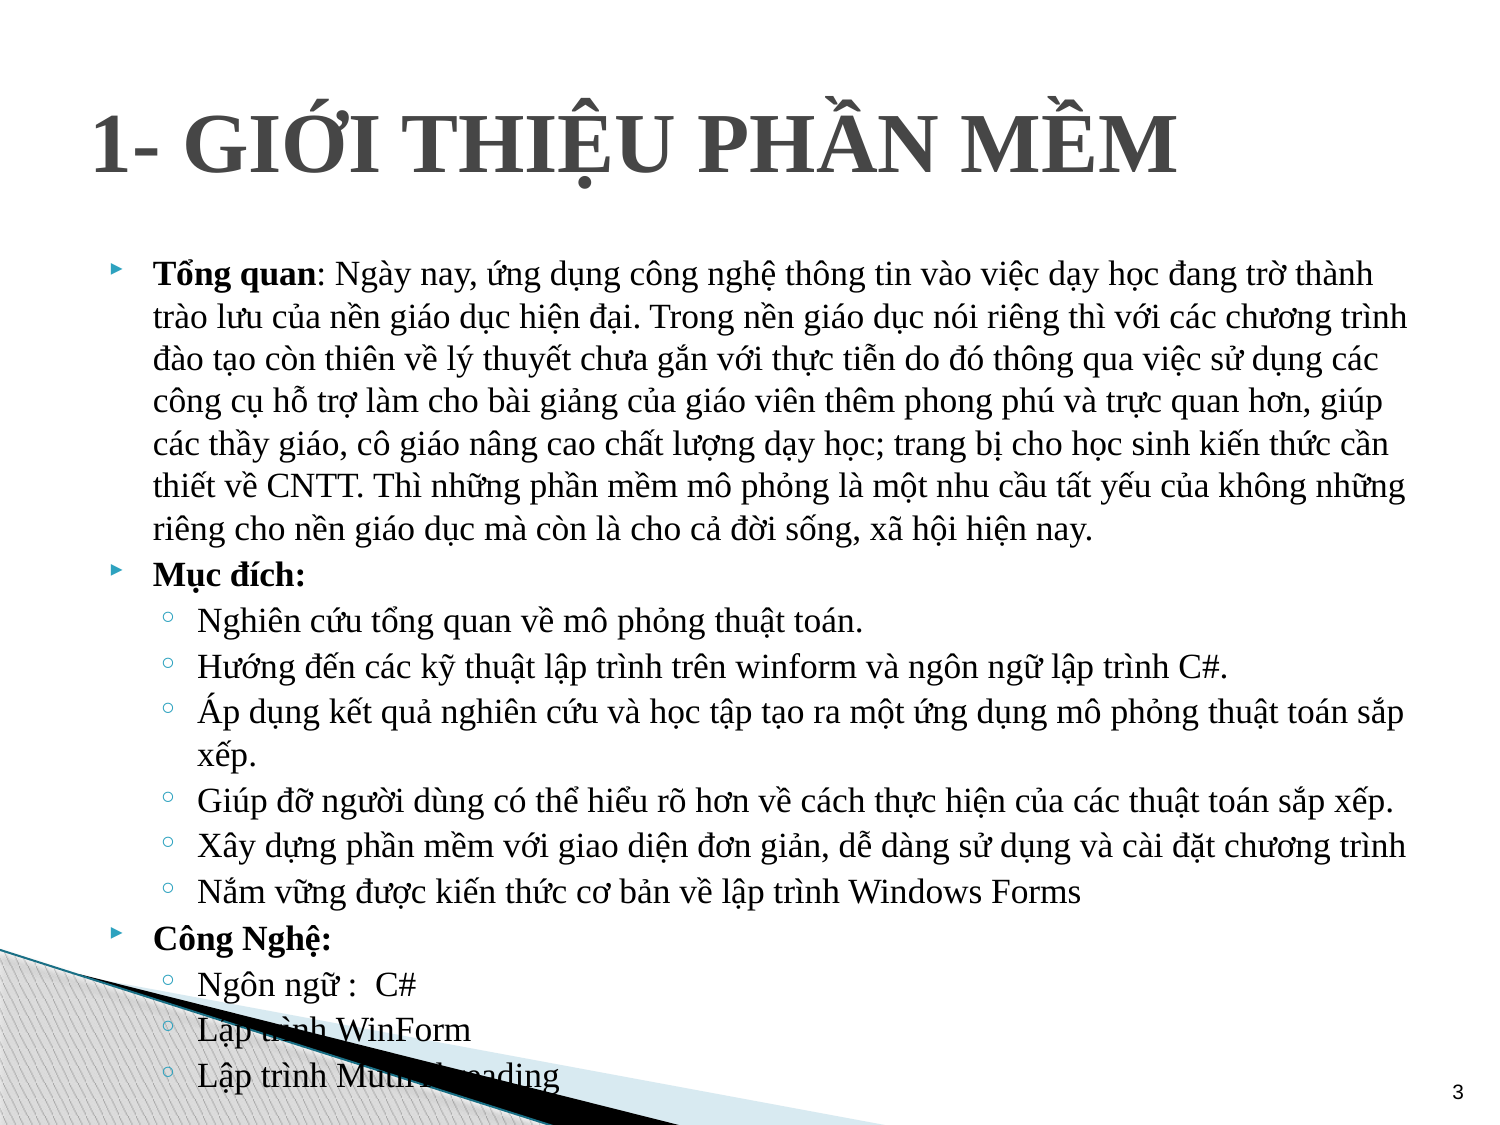

# 1- GIỚI THIỆU PHẦN MỀM
Tổng quan: Ngày nay, ứng dụng công nghệ thông tin vào việc dạy học đang trờ thành trào lưu của nền giáo dục hiện đại. Trong nền giáo dục nói riêng thì với các chương trình đào tạo còn thiên về lý thuyết chưa gắn với thực tiễn do đó thông qua việc sử dụng các công cụ hỗ trợ làm cho bài giảng của giáo viên thêm phong phú và trực quan hơn, giúp các thầy giáo, cô giáo nâng cao chất lượng dạy học; trang bị cho học sinh kiến thức cần thiết về CNTT. Thì những phần mềm mô phỏng là một nhu cầu tất yếu của không những riêng cho nền giáo dục mà còn là cho cả đời sống, xã hội hiện nay.
Mục đích:
Nghiên cứu tổng quan về mô phỏng thuật toán.
Hướng đến các kỹ thuật lập trình trên winform và ngôn ngữ lập trình C#.
Áp dụng kết quả nghiên cứu và học tập tạo ra một ứng dụng mô phỏng thuật toán sắp xếp.
Giúp đỡ người dùng có thể hiểu rõ hơn về cách thực hiện của các thuật toán sắp xếp.
Xây dựng phần mềm với giao diện đơn giản, dễ dàng sử dụng và cài đặt chương trình
Nắm vững được kiến thức cơ bản về lập trình Windows Forms
Công Nghệ:
Ngôn ngữ :  C#
Lập trình WinForm
Lập trình MutilThreading

3